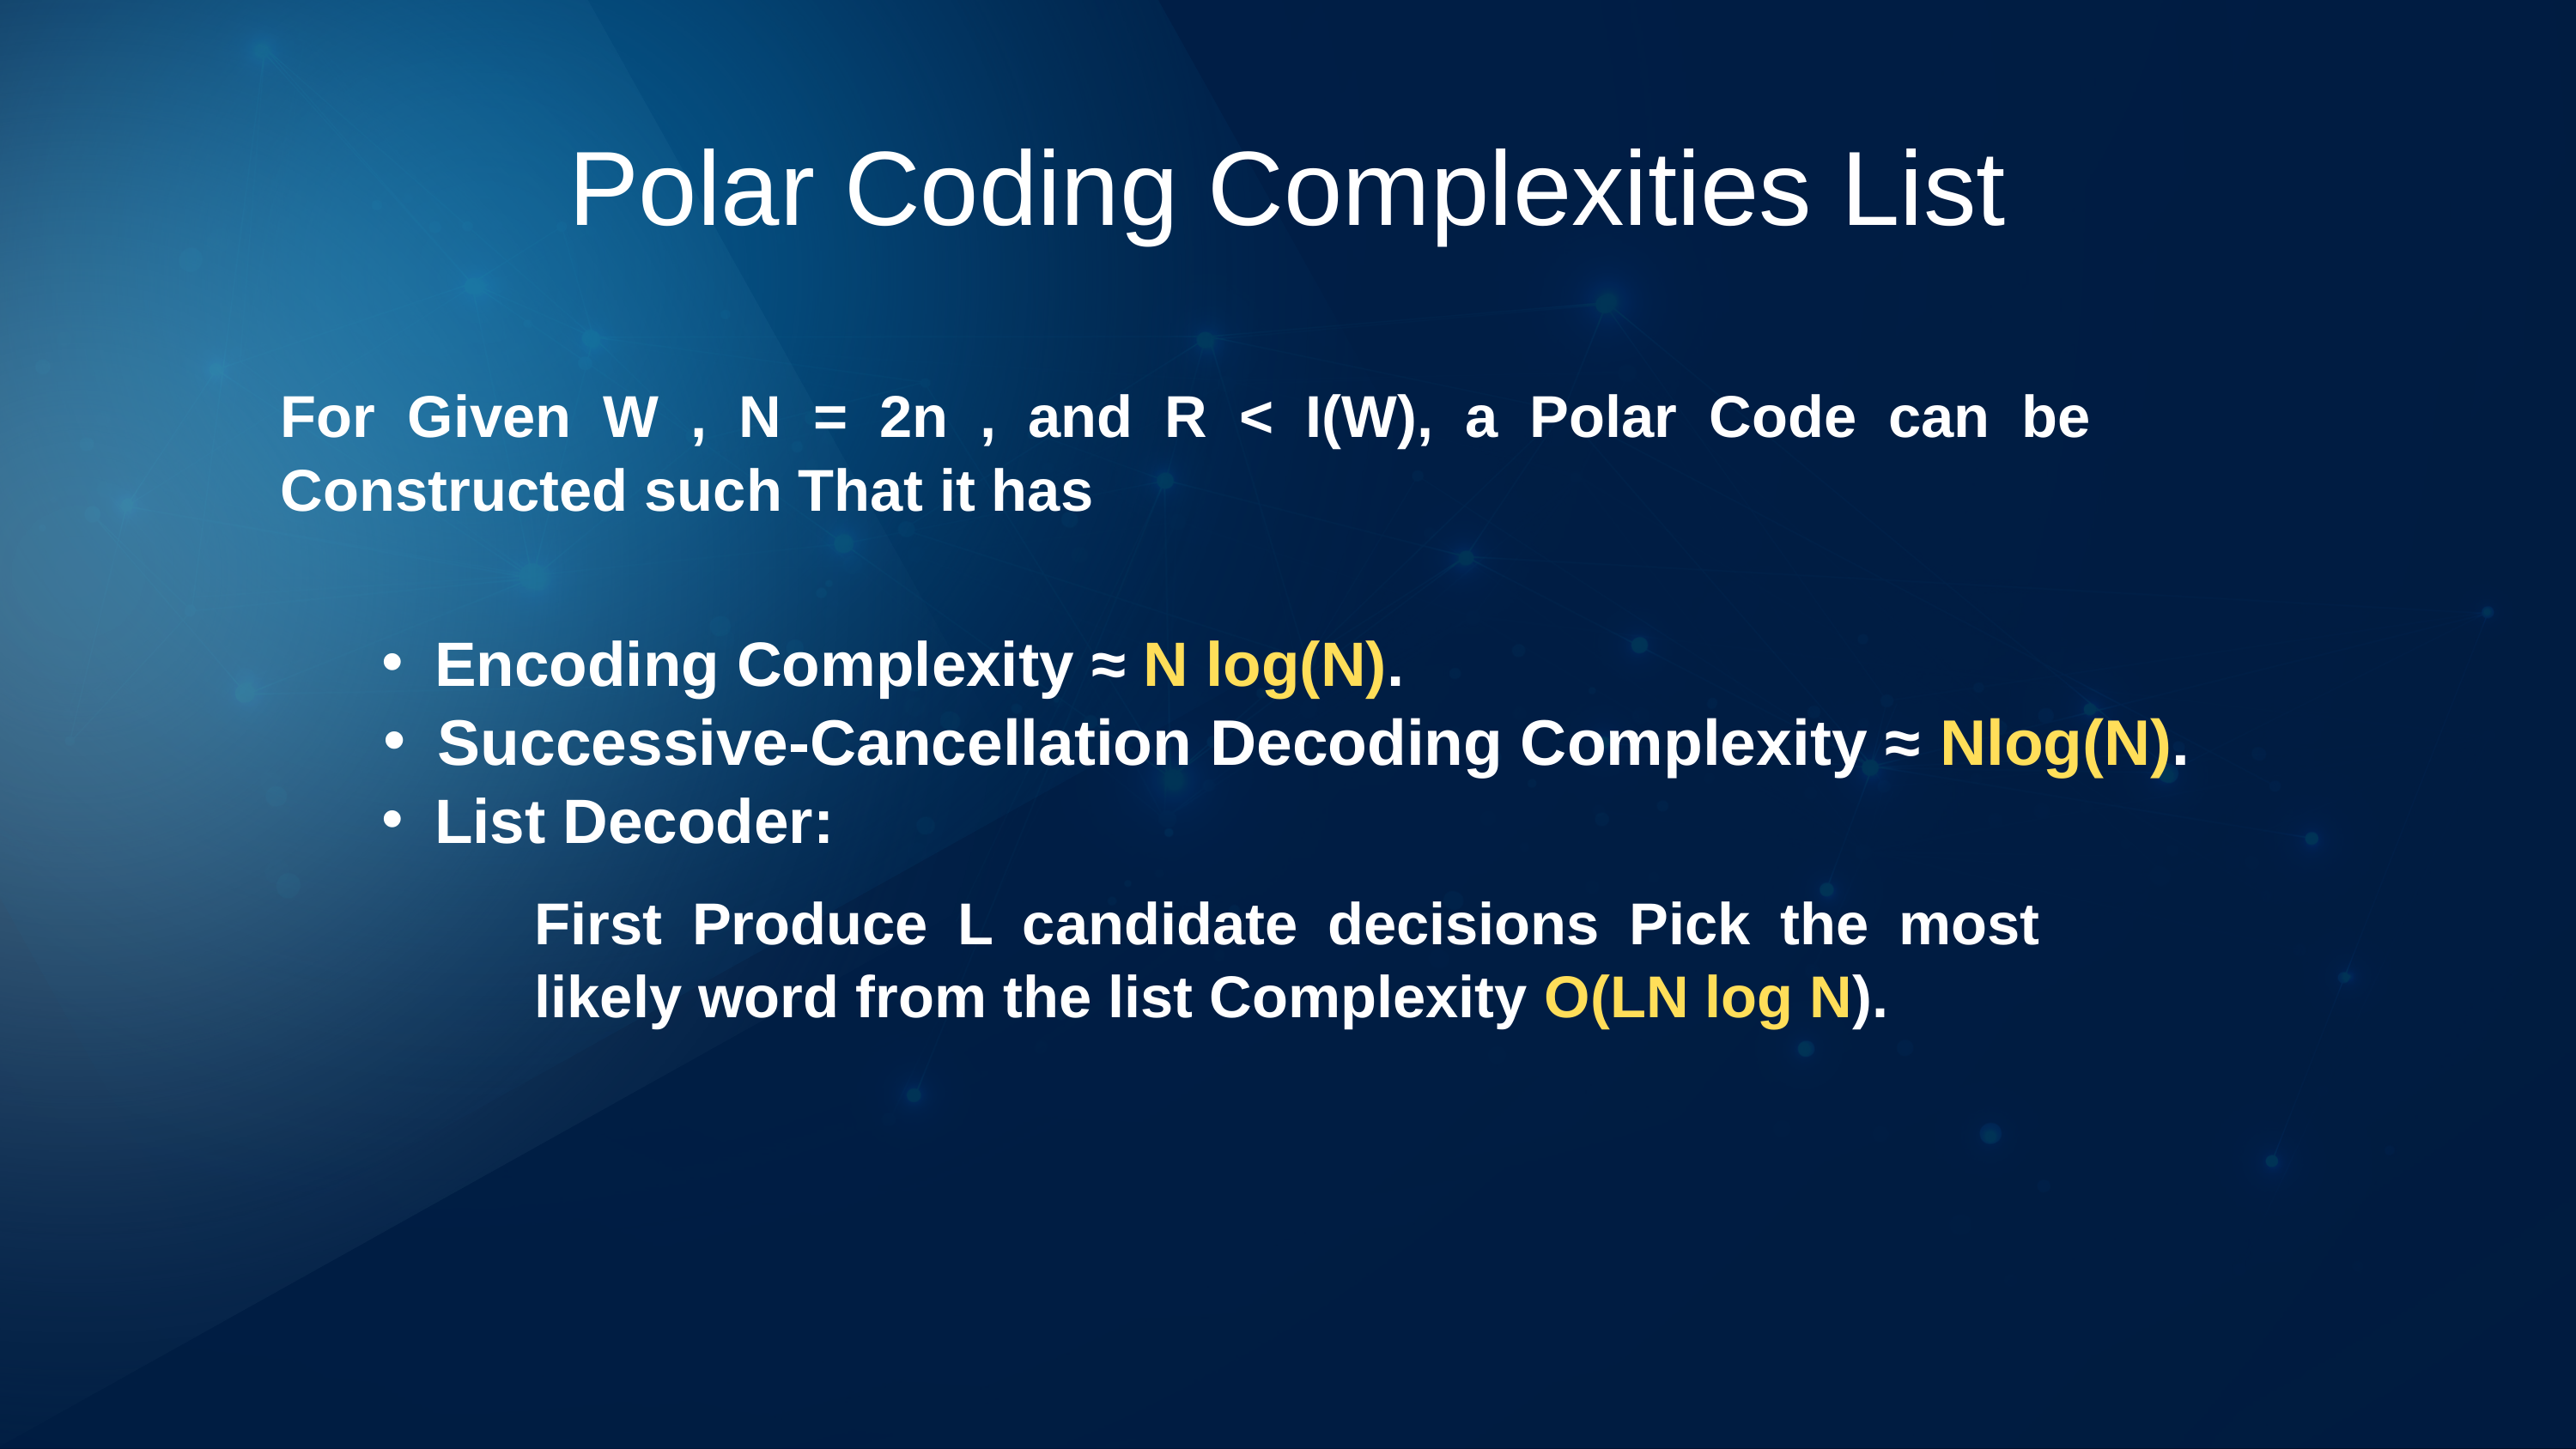

Polar Coding Complexities List

For Given W , N = 2n , and R < I(W), a Polar Code can be Constructed such That it has

Encoding Complexity ≈ N log(N).
Successive-Cancellation Decoding Complexity ≈ Nlog(N).
List Decoder:
First Produce L candidate decisions Pick the most likely word from the list Complexity O(LN log N).